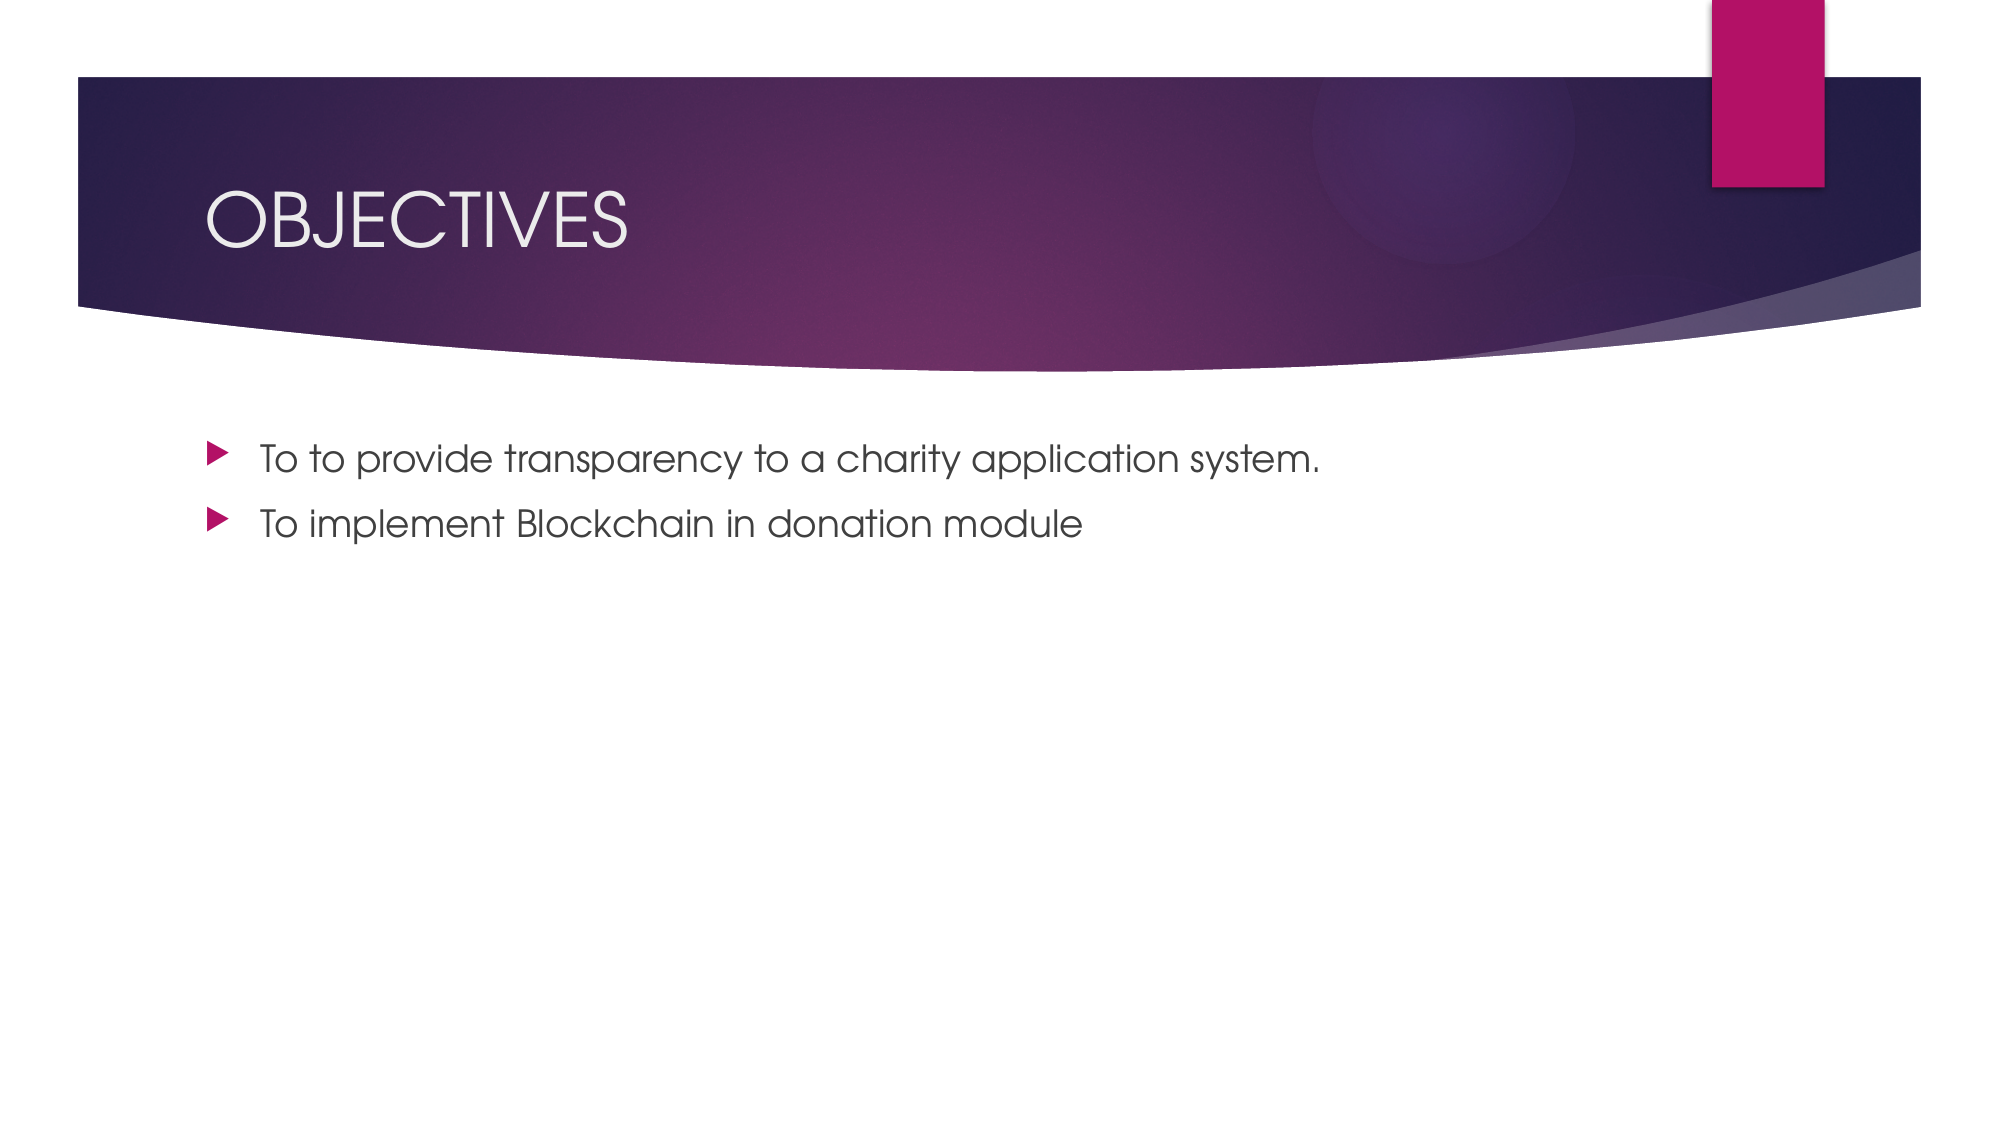

# OBJECTIVES
To to provide transparency to a charity application system.
To implement Blockchain in donation module